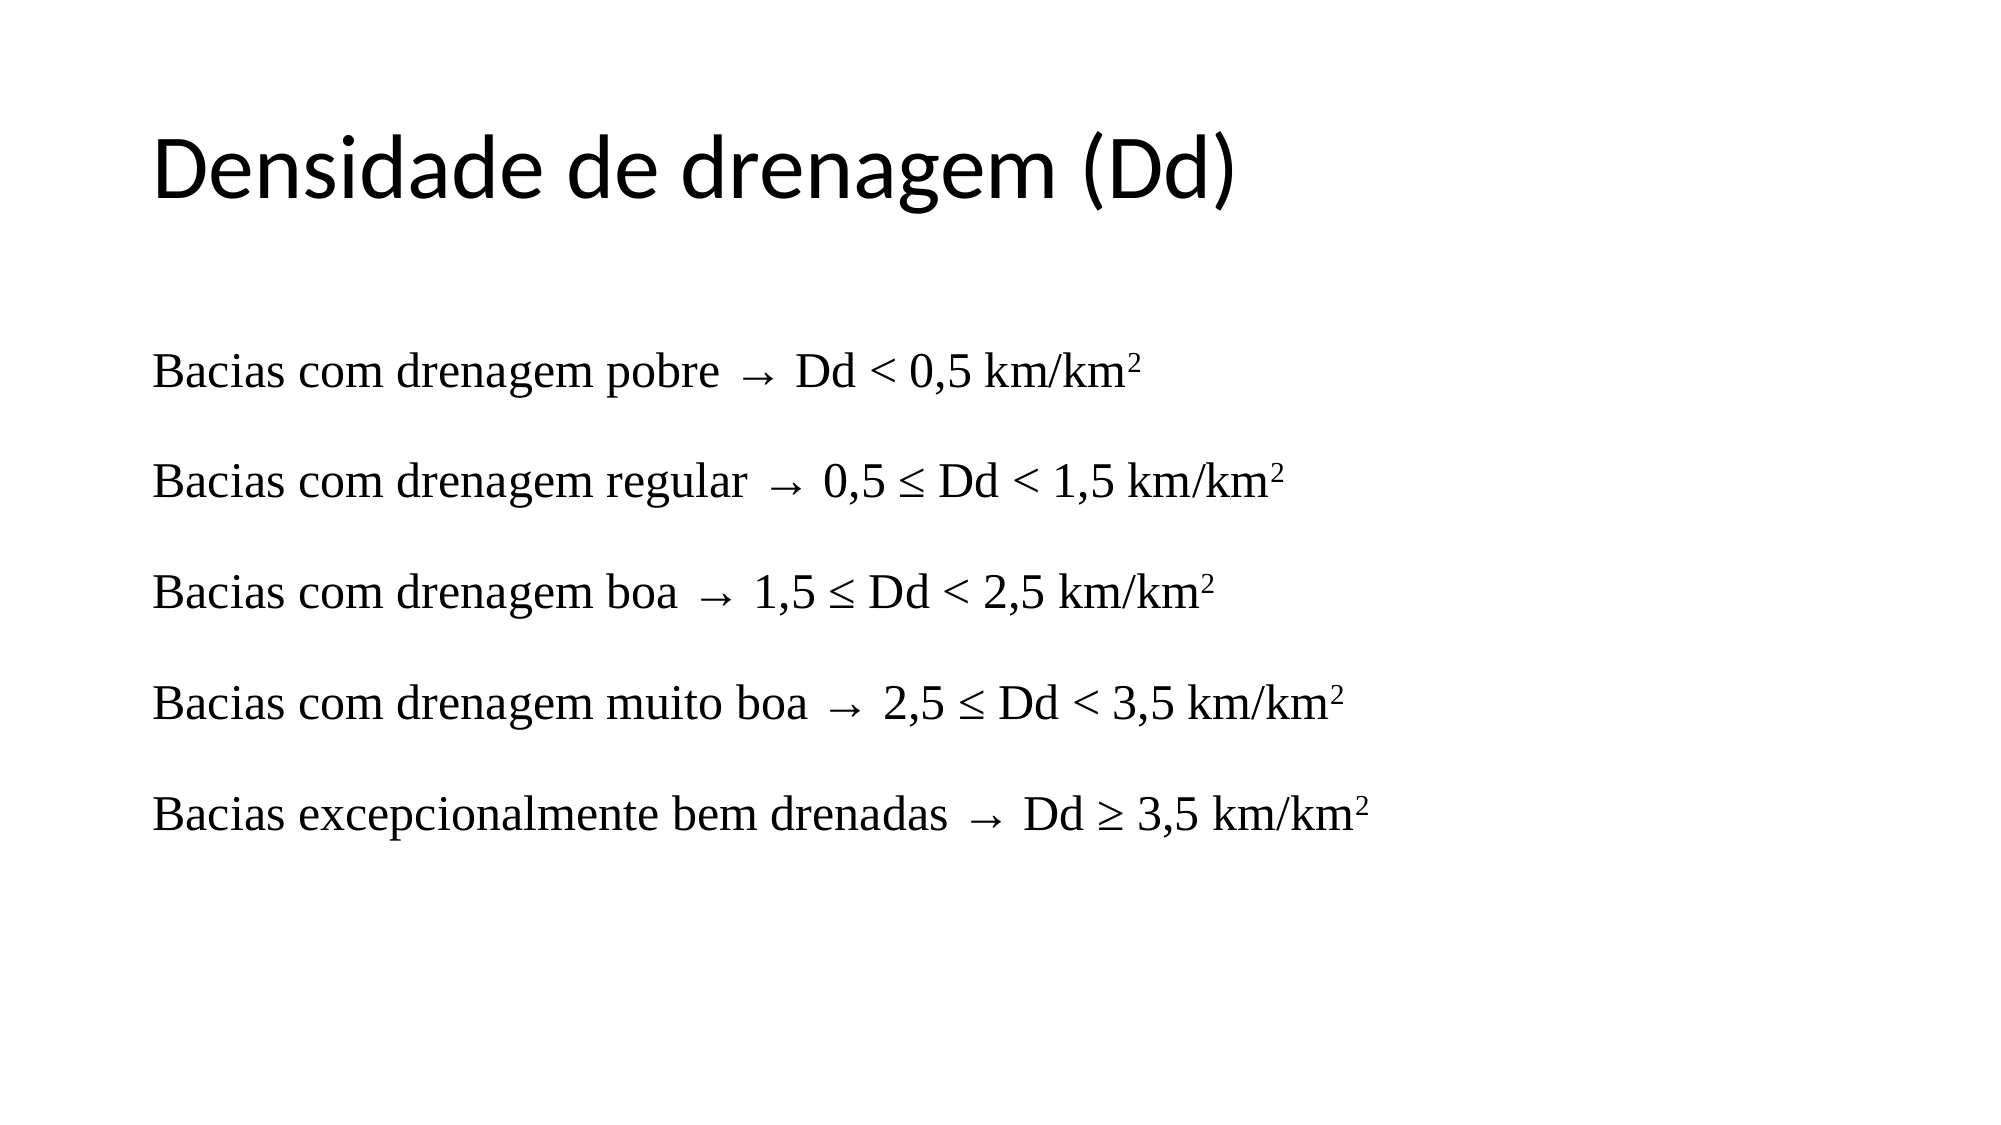

# Densidade de drenagem (Dd)
Bacias com drenagem pobre → Dd < 0,5 km/km2
Bacias com drenagem regular → 0,5 ≤ Dd < 1,5 km/km2
Bacias com drenagem boa → 1,5 ≤ Dd < 2,5 km/km2
Bacias com drenagem muito boa → 2,5 ≤ Dd < 3,5 km/km2
Bacias excepcionalmente bem drenadas → Dd ≥ 3,5 km/km2